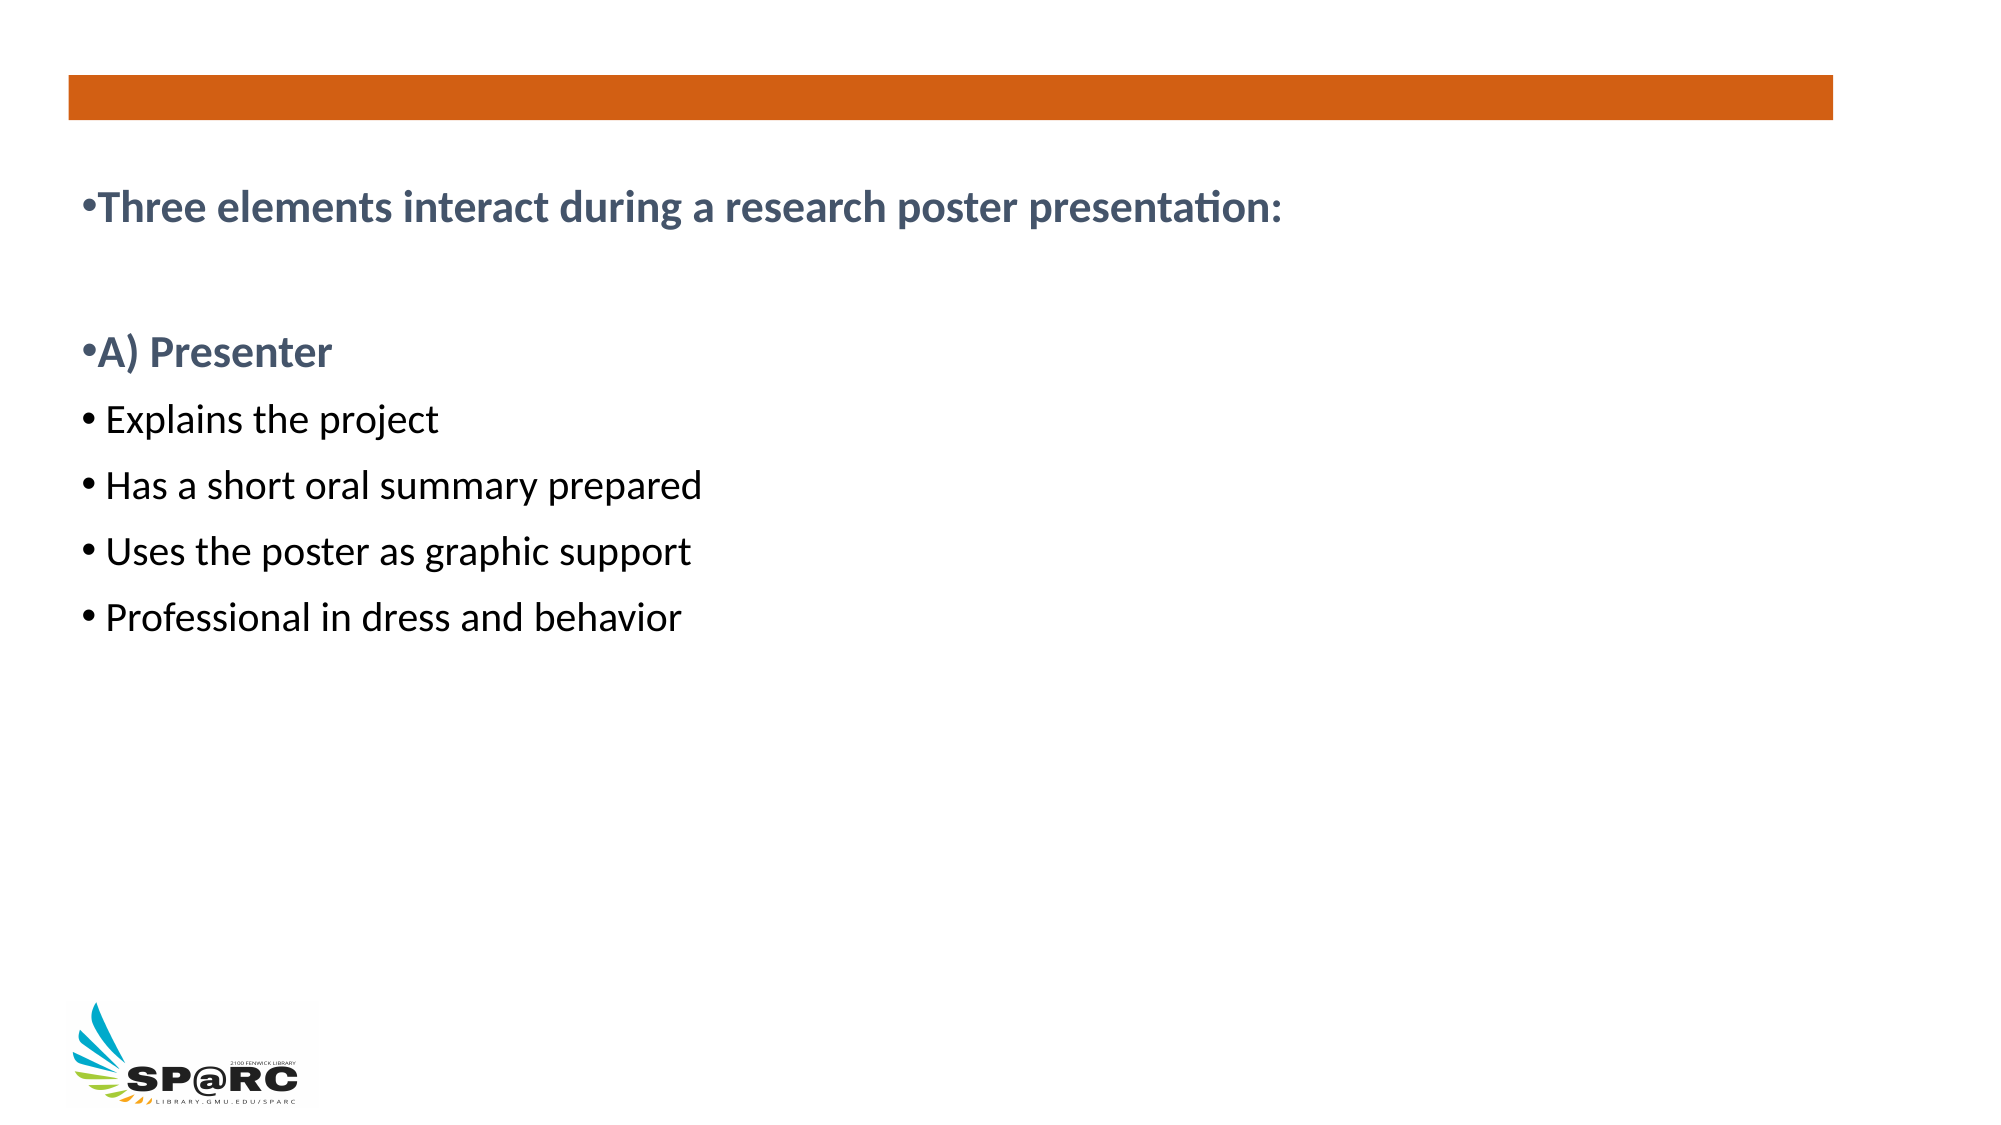

Three elements interact during a research poster presentation:

A) Presenter
 Explains the project
 Has a short oral summary prepared
 Uses the poster as graphic support
 Professional in dress and behavior